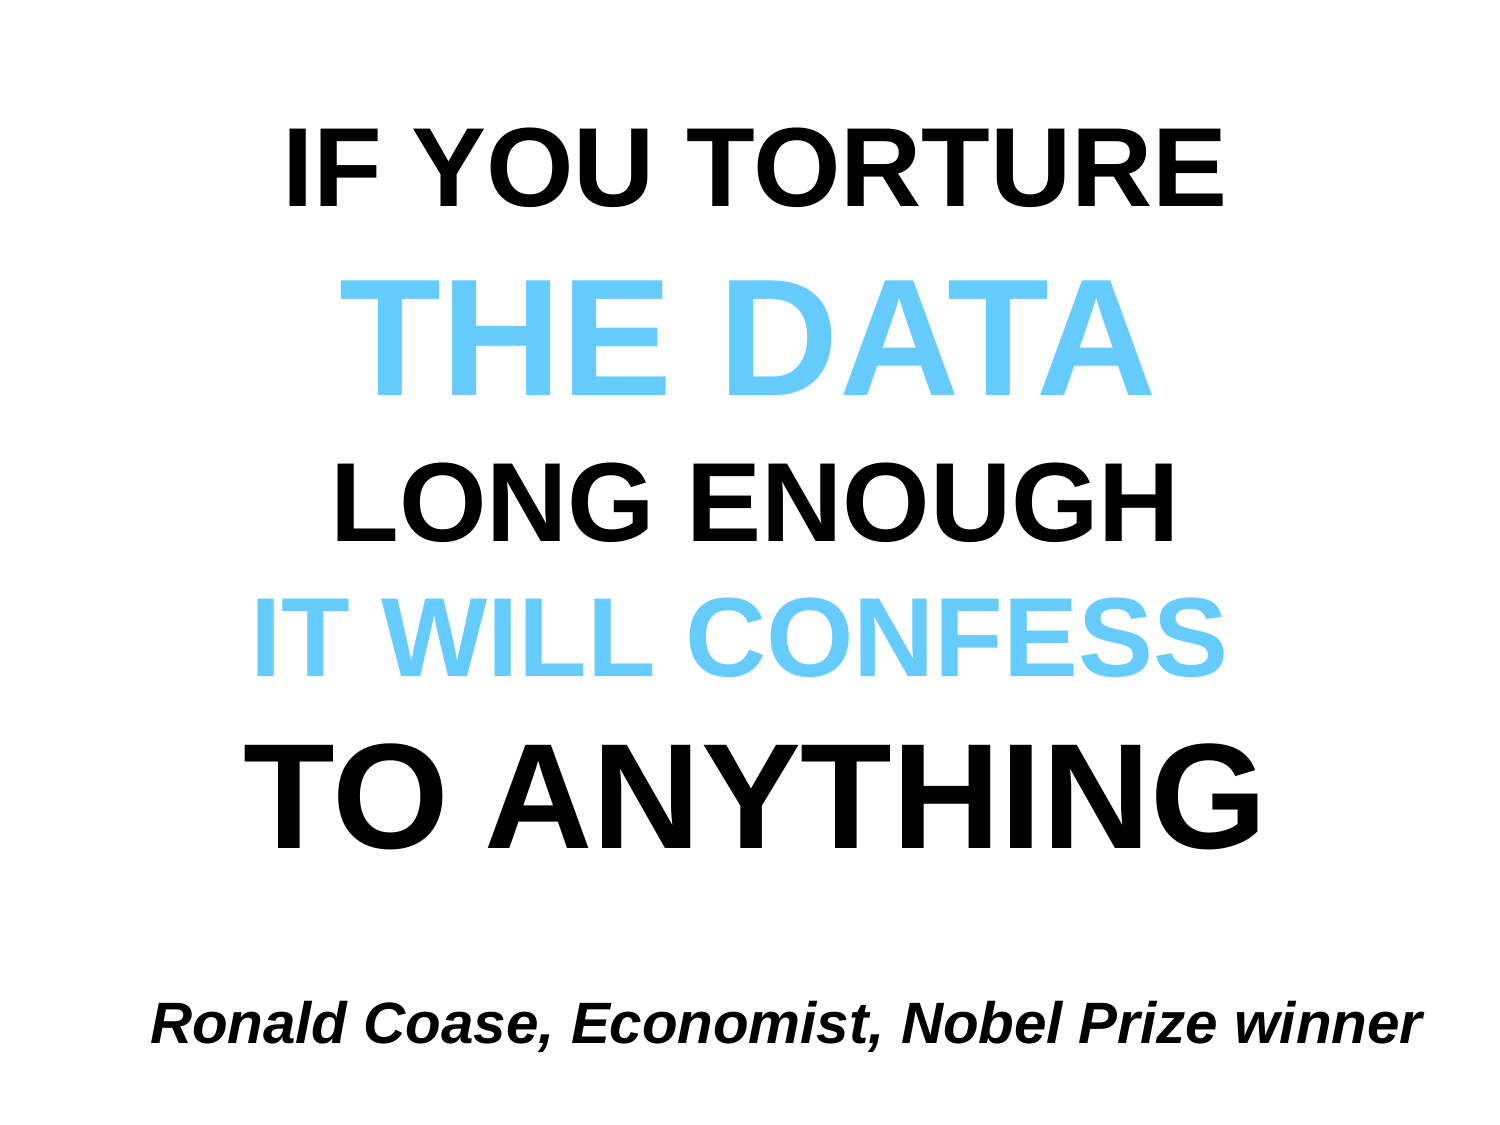

# IF YOU TORTURE THE DATA LONG ENOUGH IT WILL CONFESS TO ANYTHING
Ronald Coase, Economist, Nobel Prize winner